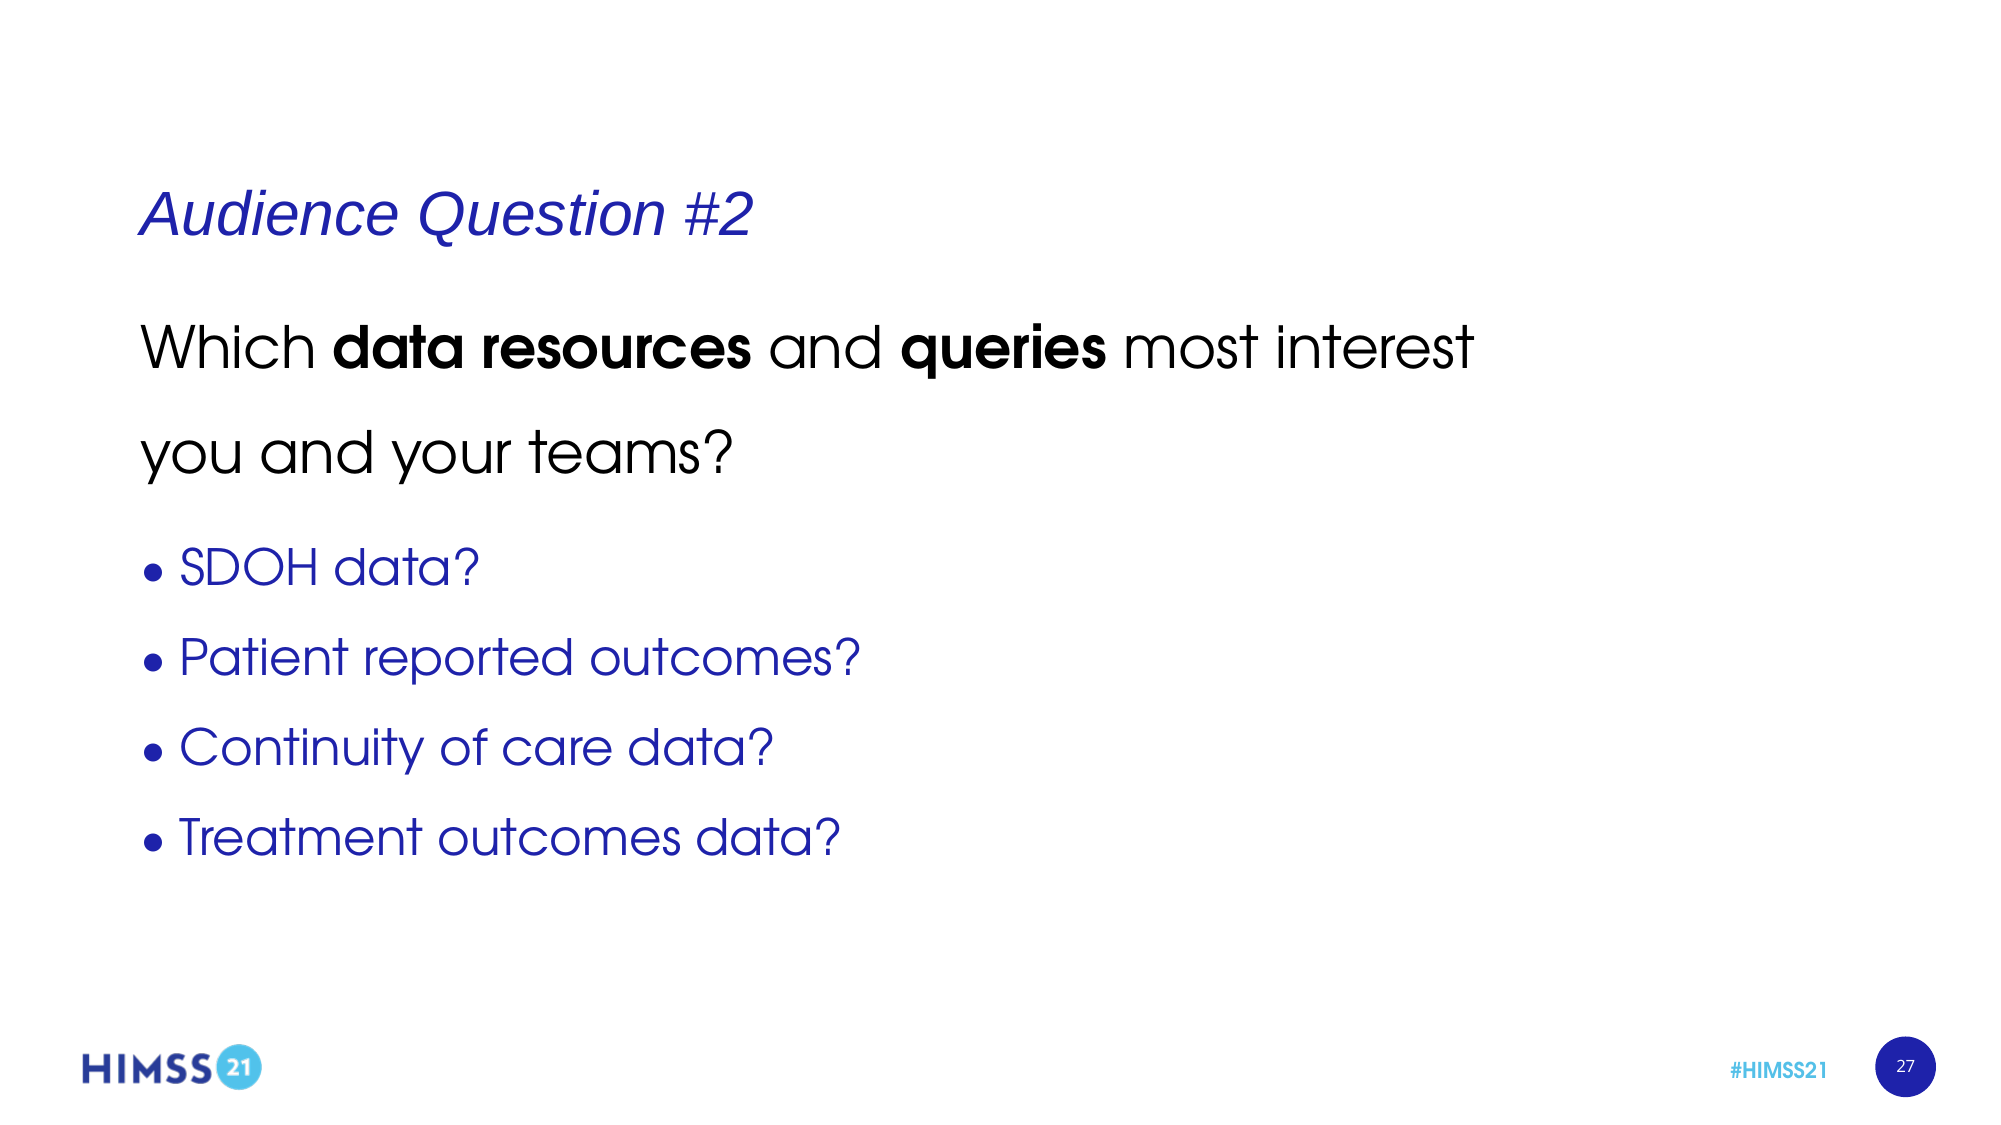

# Audience Question #2
Which data resources and queries most interest
you and your teams?
• SDOH data?
• Patient reported outcomes?
• Continuity of care data?
• Treatment outcomes data?

27